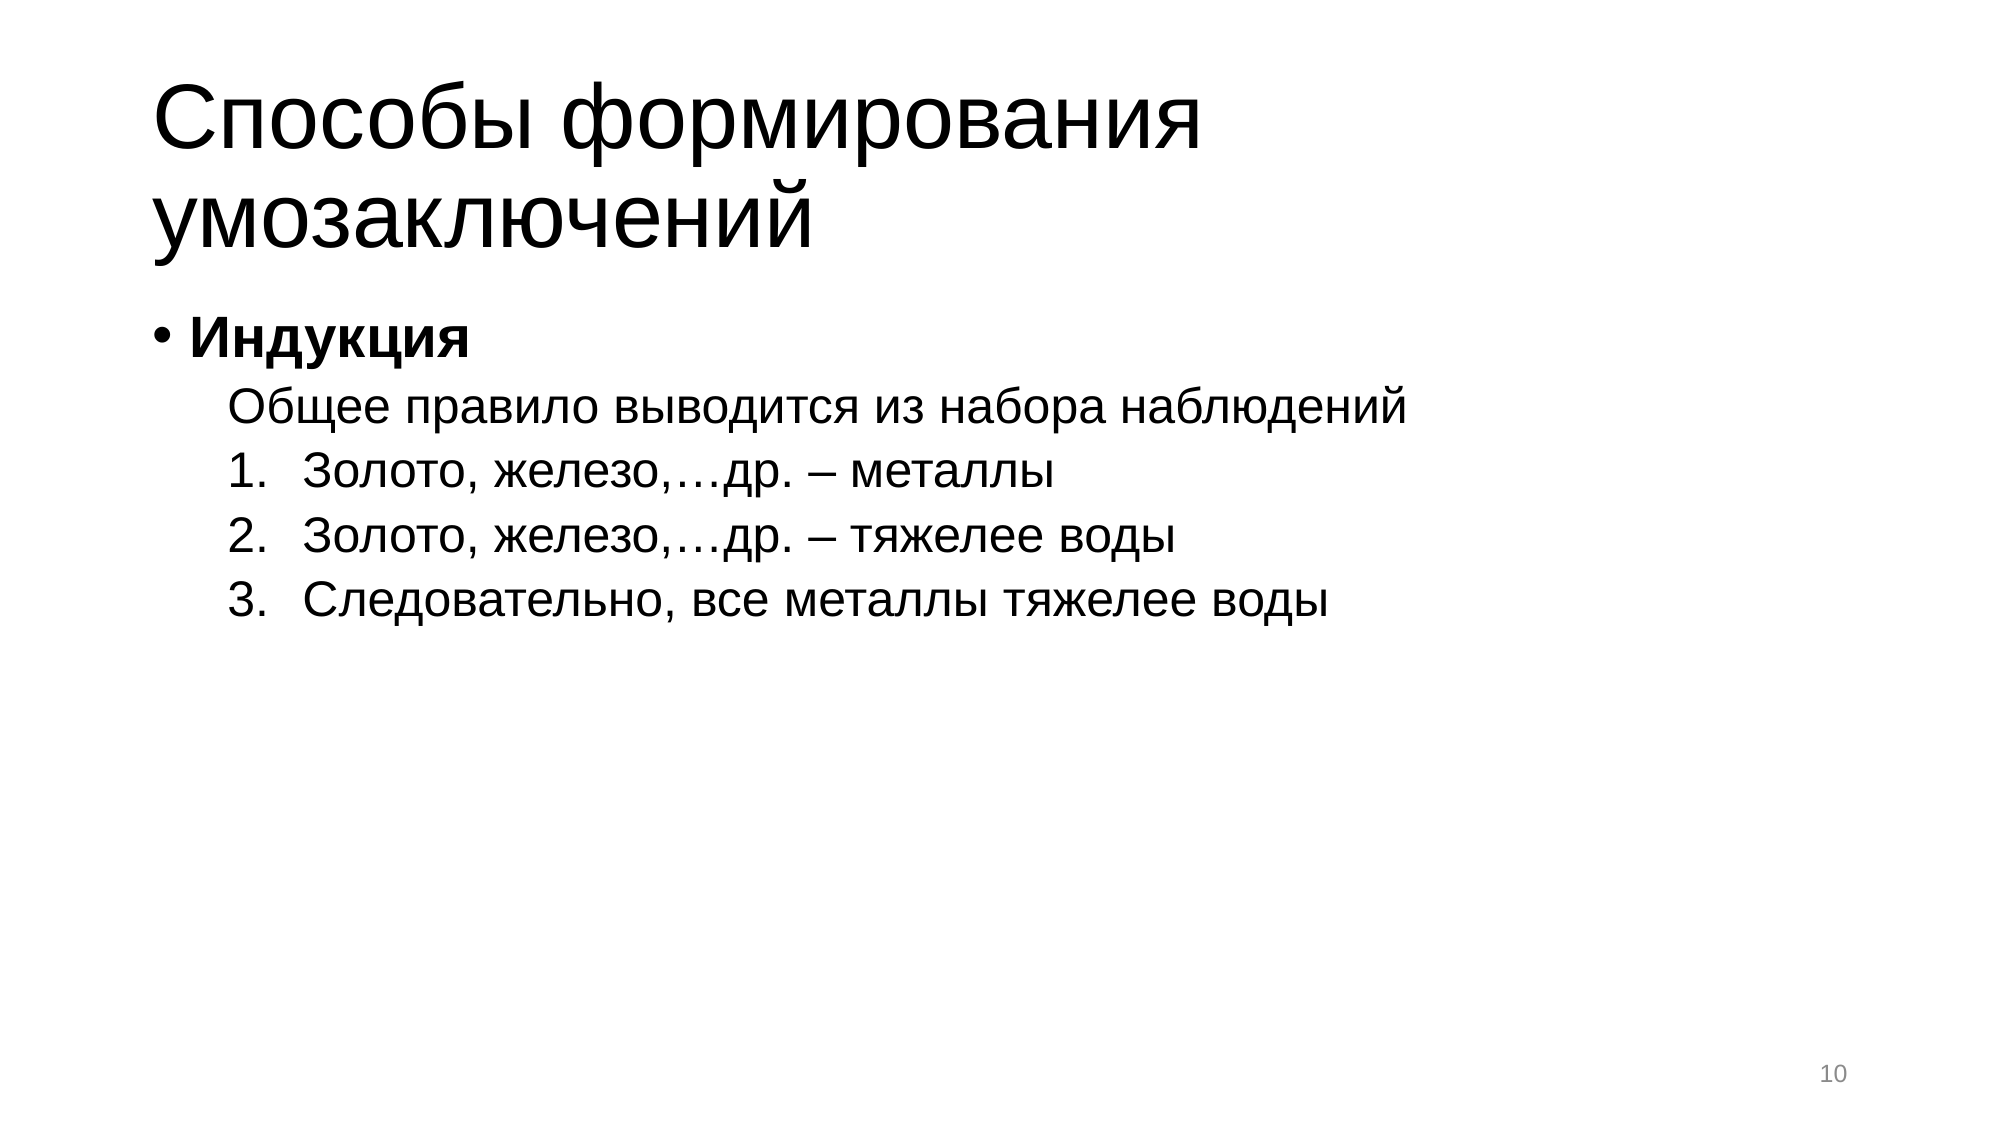

# Способы формирования умозаключений
Индукция
Общее правило выводится из набора наблюдений
Золото, железо,…др. – металлы
Золото, железо,…др. – тяжелее воды
Следовательно, все металлы тяжелее воды
10